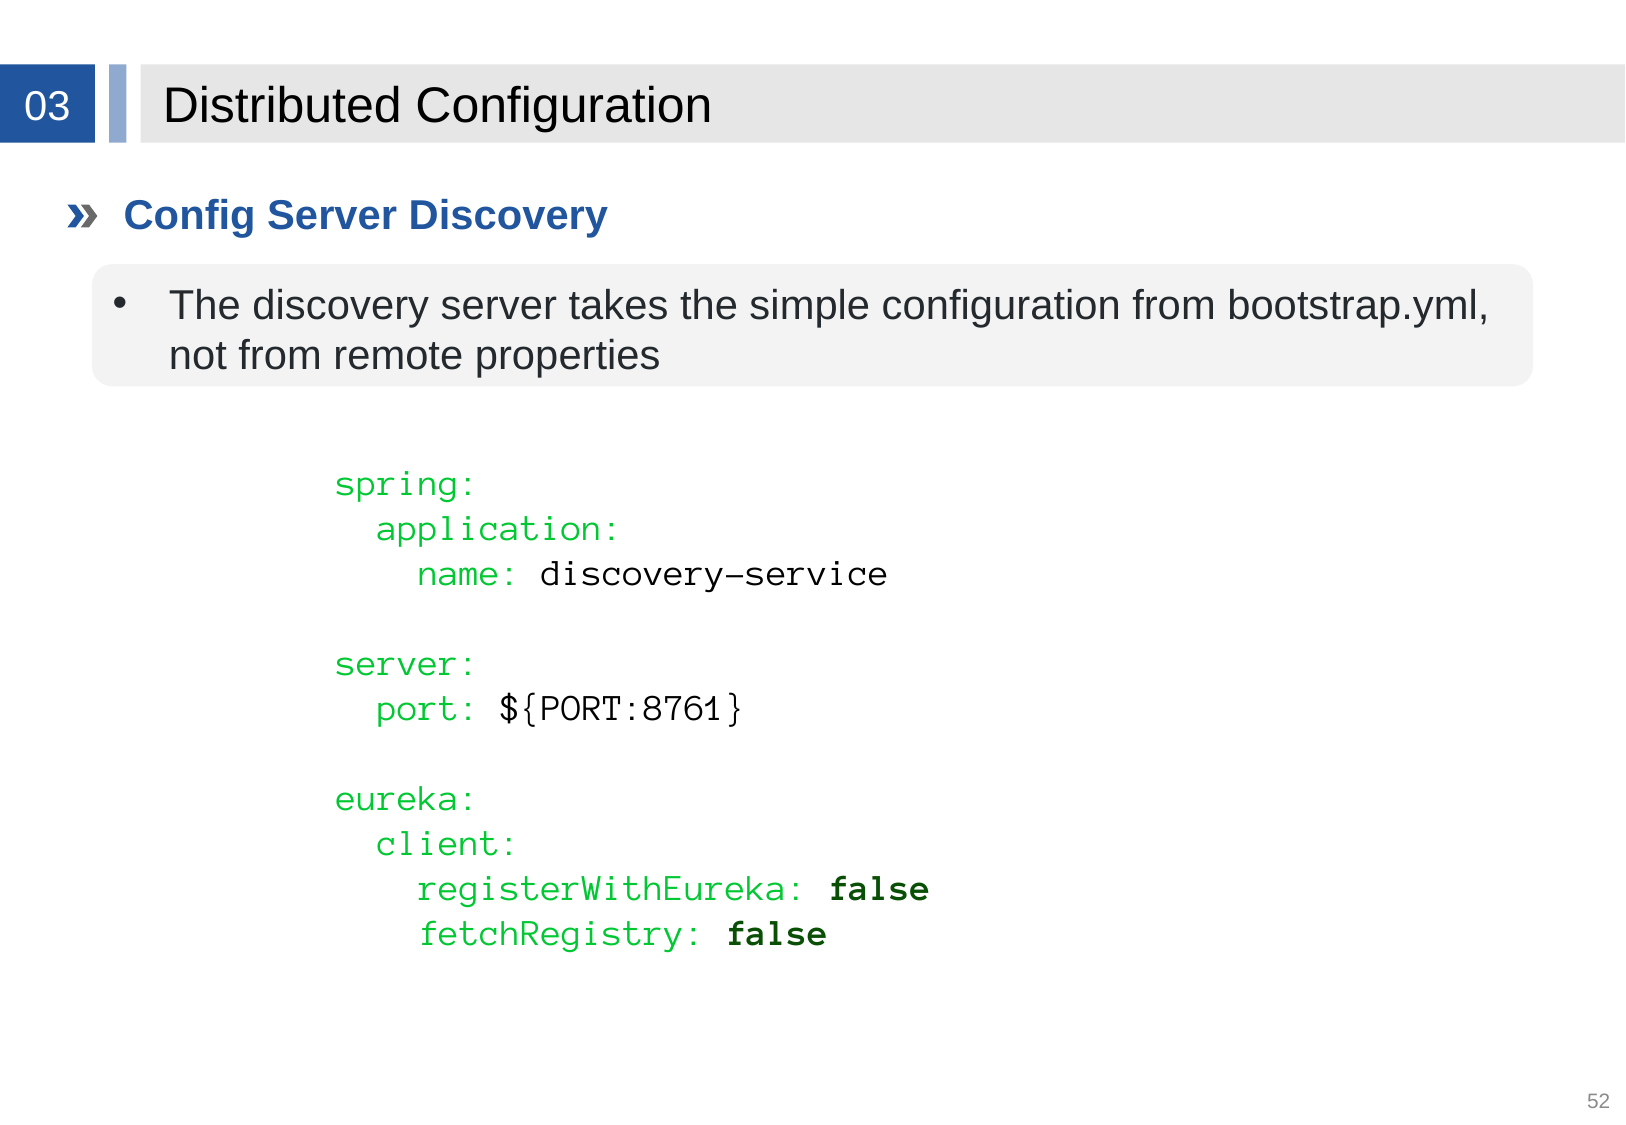

# Distributed Configuration
03
Config Server Discovery

The discovery server takes the simple configuration from bootstrap.yml, not from remote properties
spring:
  application:
    name: discovery-service

server:
  port: ${PORT:8761}

eureka:
  client:
    registerWithEureka: false
    fetchRegistry: false
52